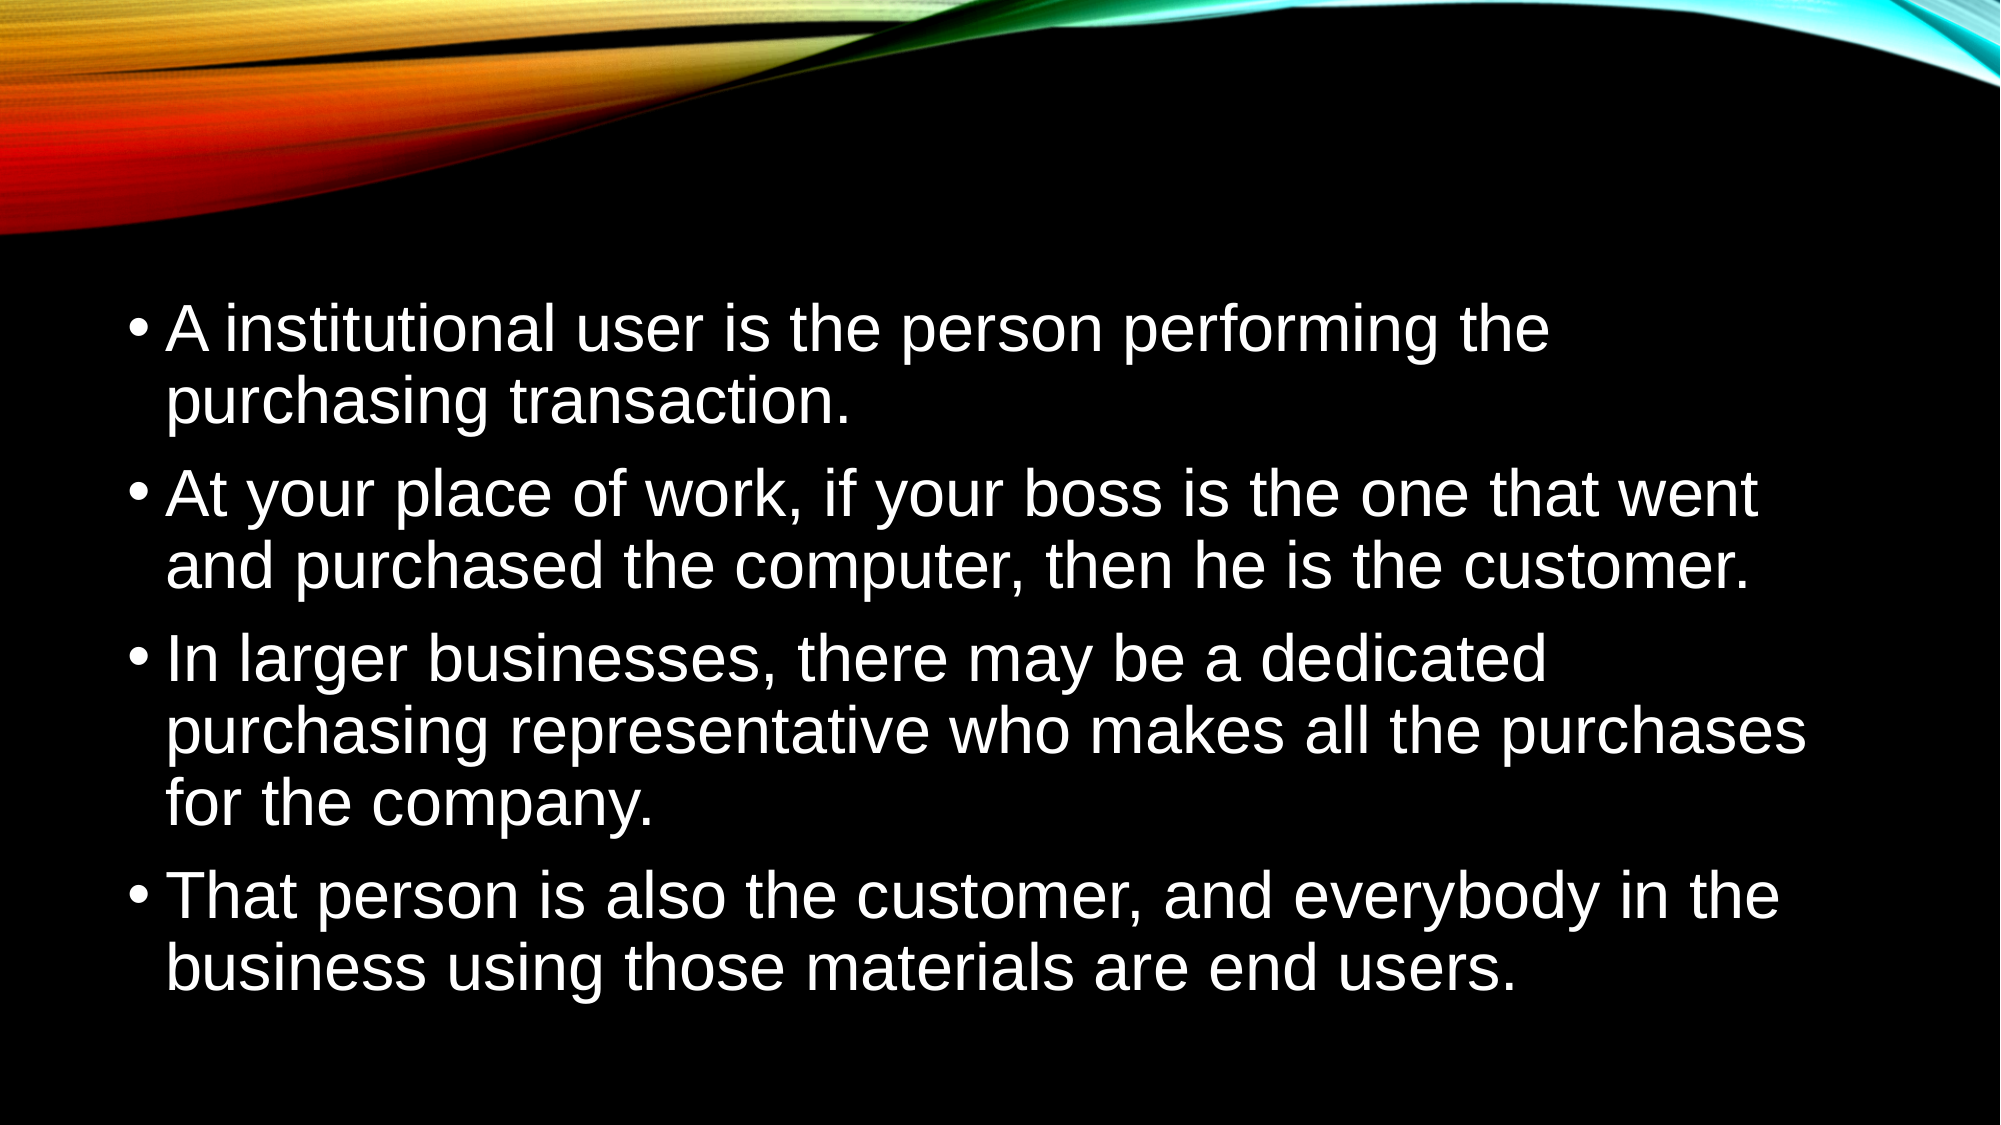

A institutional user is the person performing the purchasing transaction.
At your place of work, if your boss is the one that went and purchased the computer, then he is the customer.
In larger businesses, there may be a dedicated purchasing representative who makes all the purchases for the company.
That person is also the customer, and everybody in the business using those materials are end users.